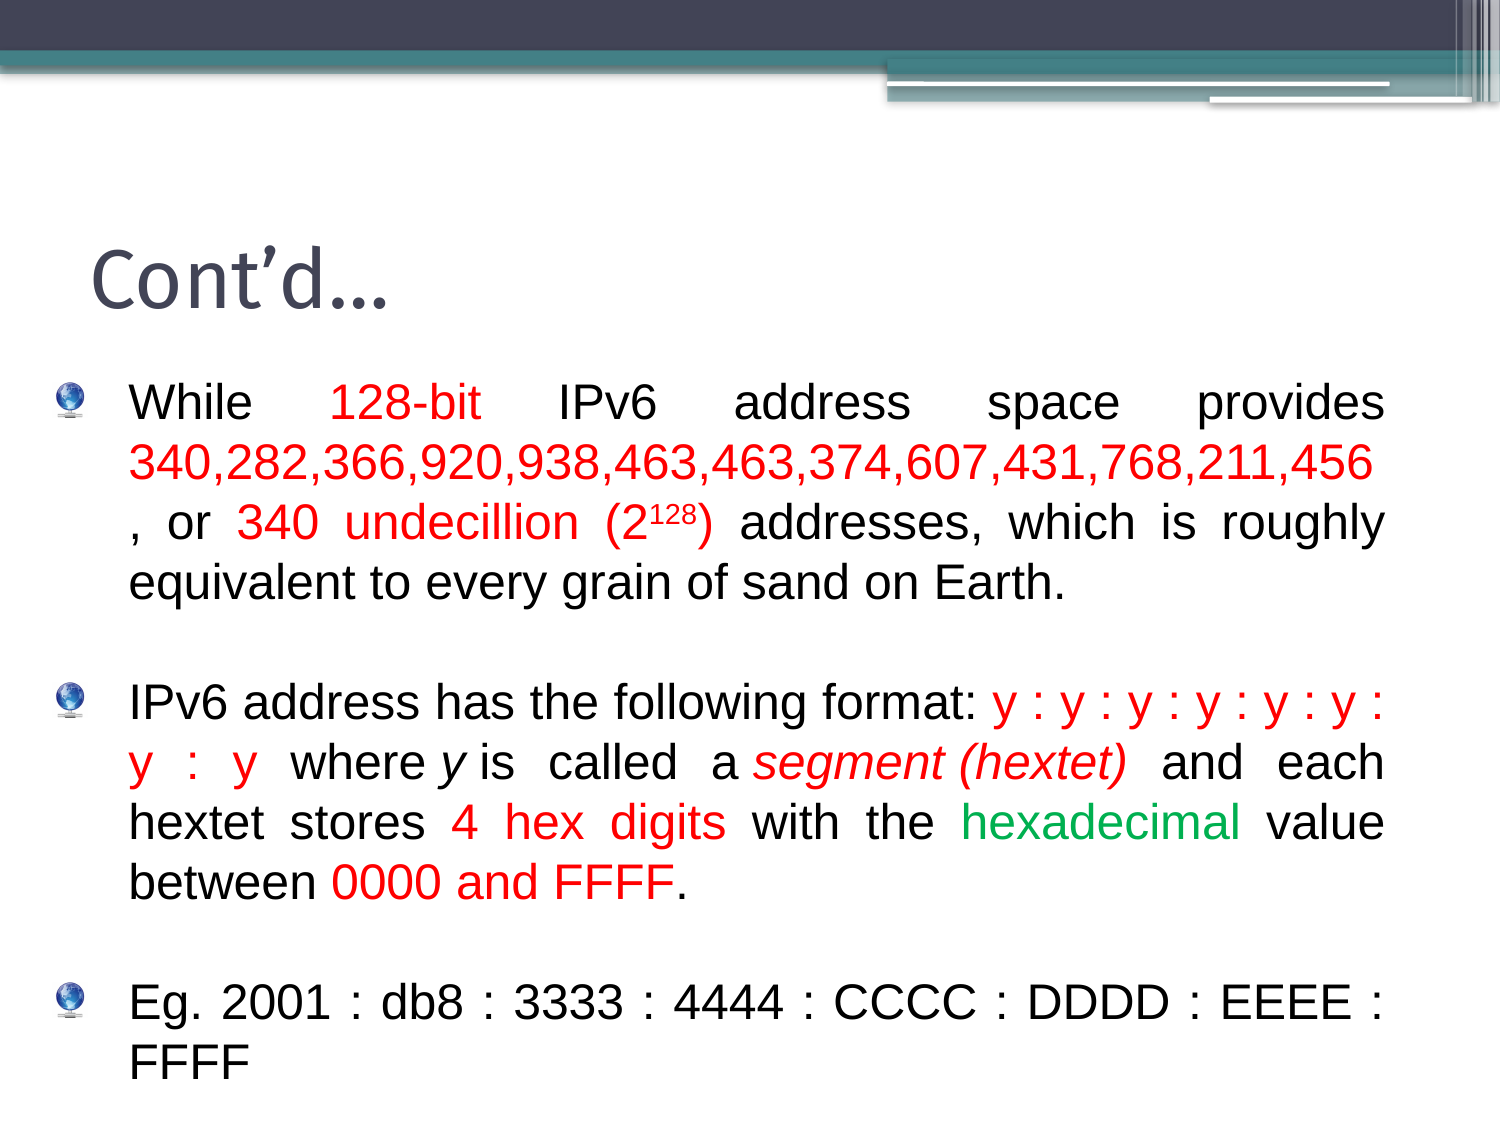

# Cont’d…
While 128-bit IPv6 address space provides 340,282,366,920,938,463,463,374,607,431,768,211,456, or 340 undecillion (2128) addresses, which is roughly equivalent to every grain of sand on Earth.

IPv6 address has the following format: y : y : y : y : y : y : y : y where y is called a segment (hextet) and each hextet stores 4 hex digits with the hexadecimal value between 0000 and FFFF.

Eg. 2001 : db8 : 3333 : 4444 : CCCC : DDDD : EEEE : FFFF